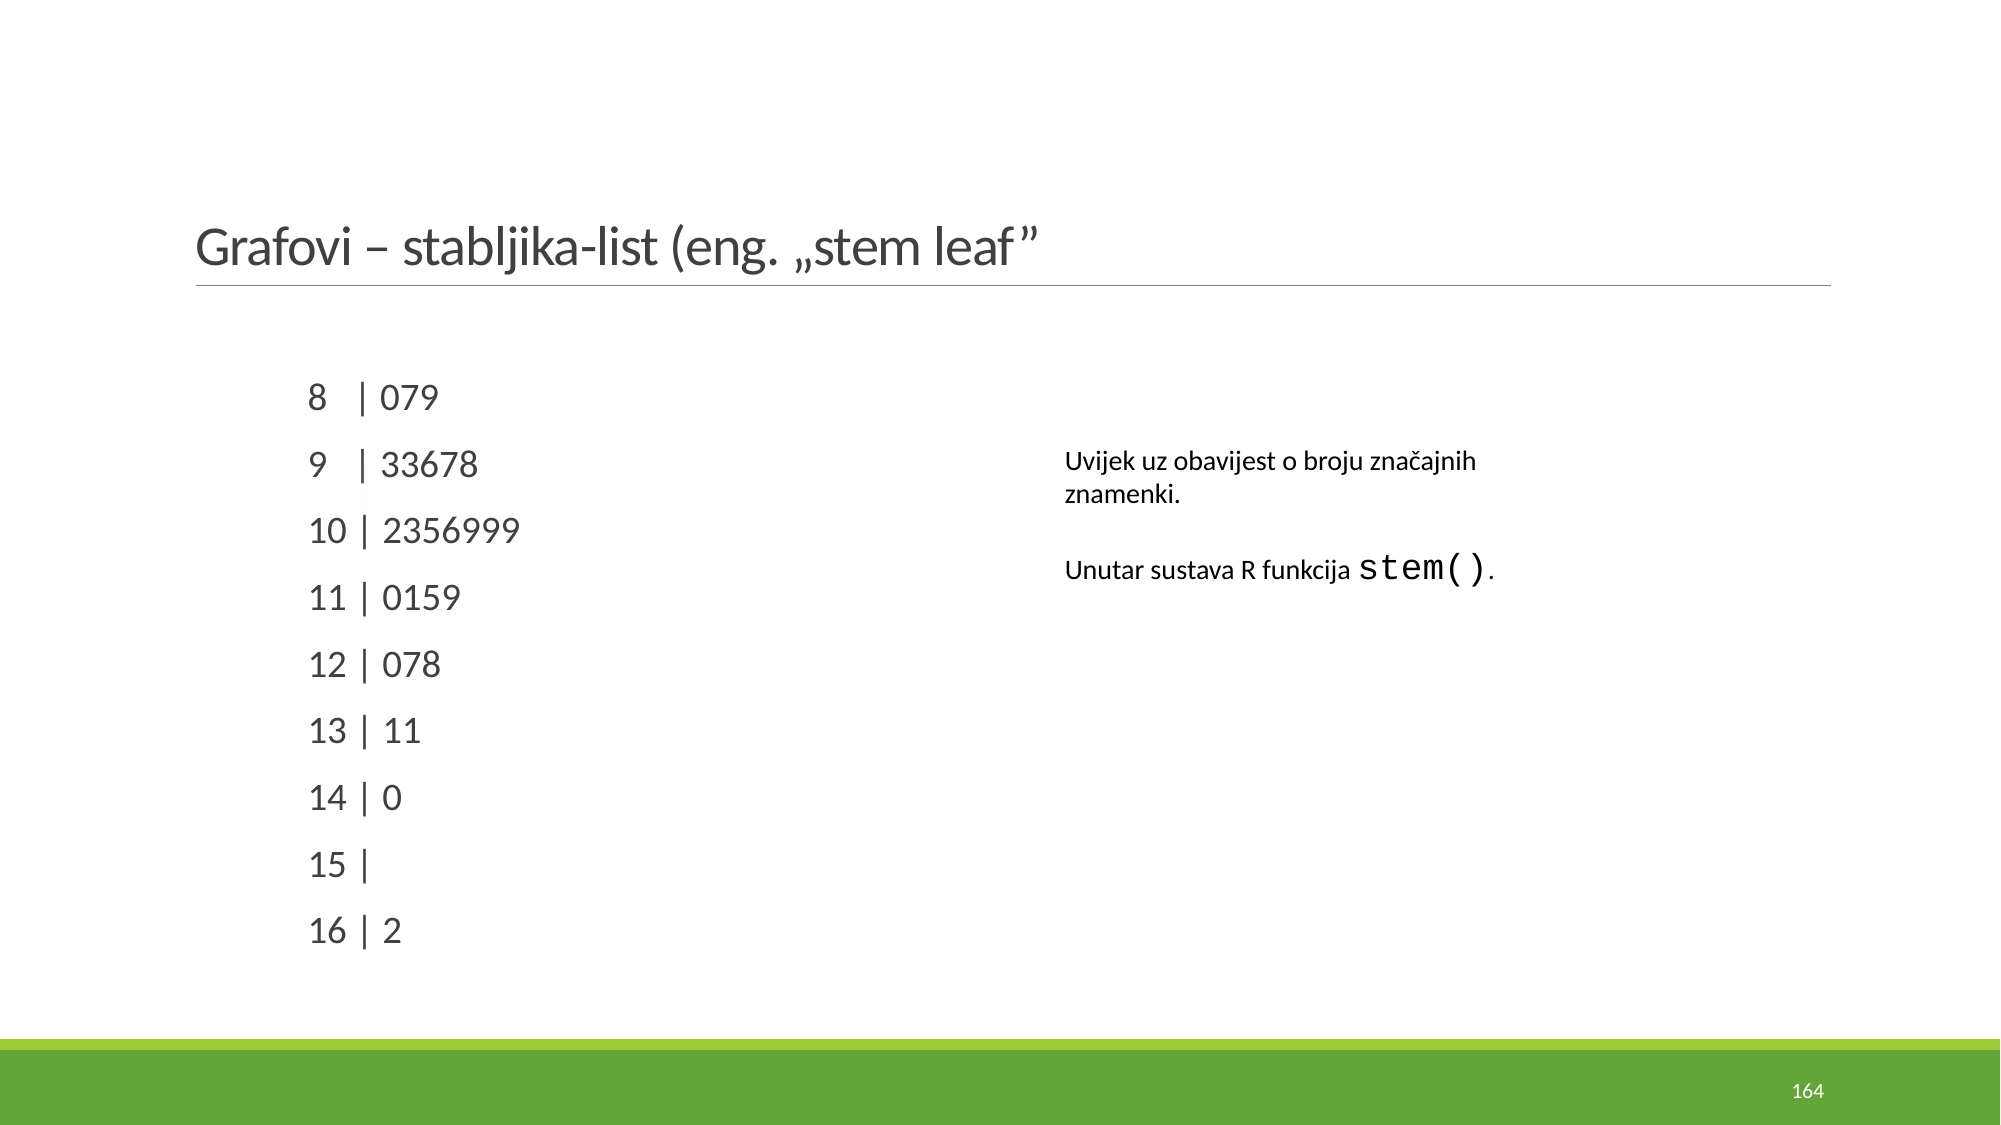

# Grafovi – stabljika-list (eng. „stem leaf”

	8   | 079
	9   | 33678
	10 | 2356999
	11 | 0159
	12 | 078
	13 | 11
	14 | 0
	15 |
	16 | 2
Uvijek uz obavijest o broju značajnih znamenki.

Unutar sustava R funkcija stem().

164